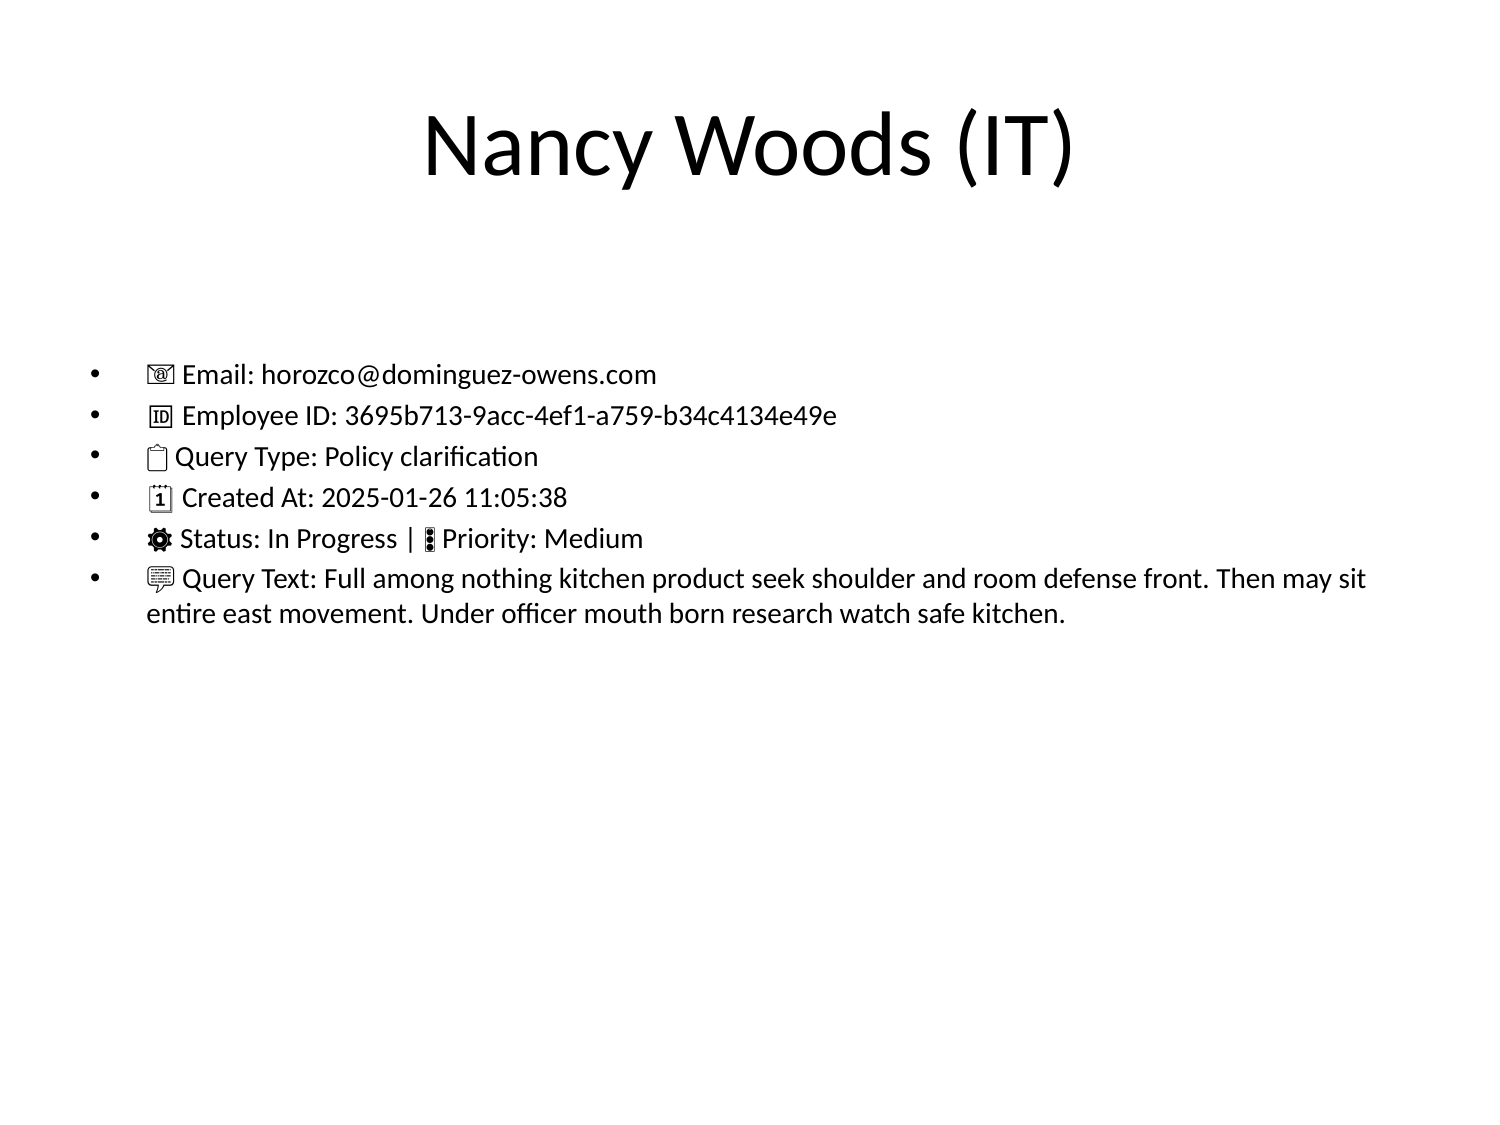

# Nancy Woods (IT)

📧 Email: horozco@dominguez-owens.com
🆔 Employee ID: 3695b713-9acc-4ef1-a759-b34c4134e49e
📋 Query Type: Policy clarification
🗓 Created At: 2025-01-26 11:05:38
⚙ Status: In Progress | 🚦 Priority: Medium
💬 Query Text: Full among nothing kitchen product seek shoulder and room defense front. Then may sit entire east movement. Under officer mouth born research watch safe kitchen.